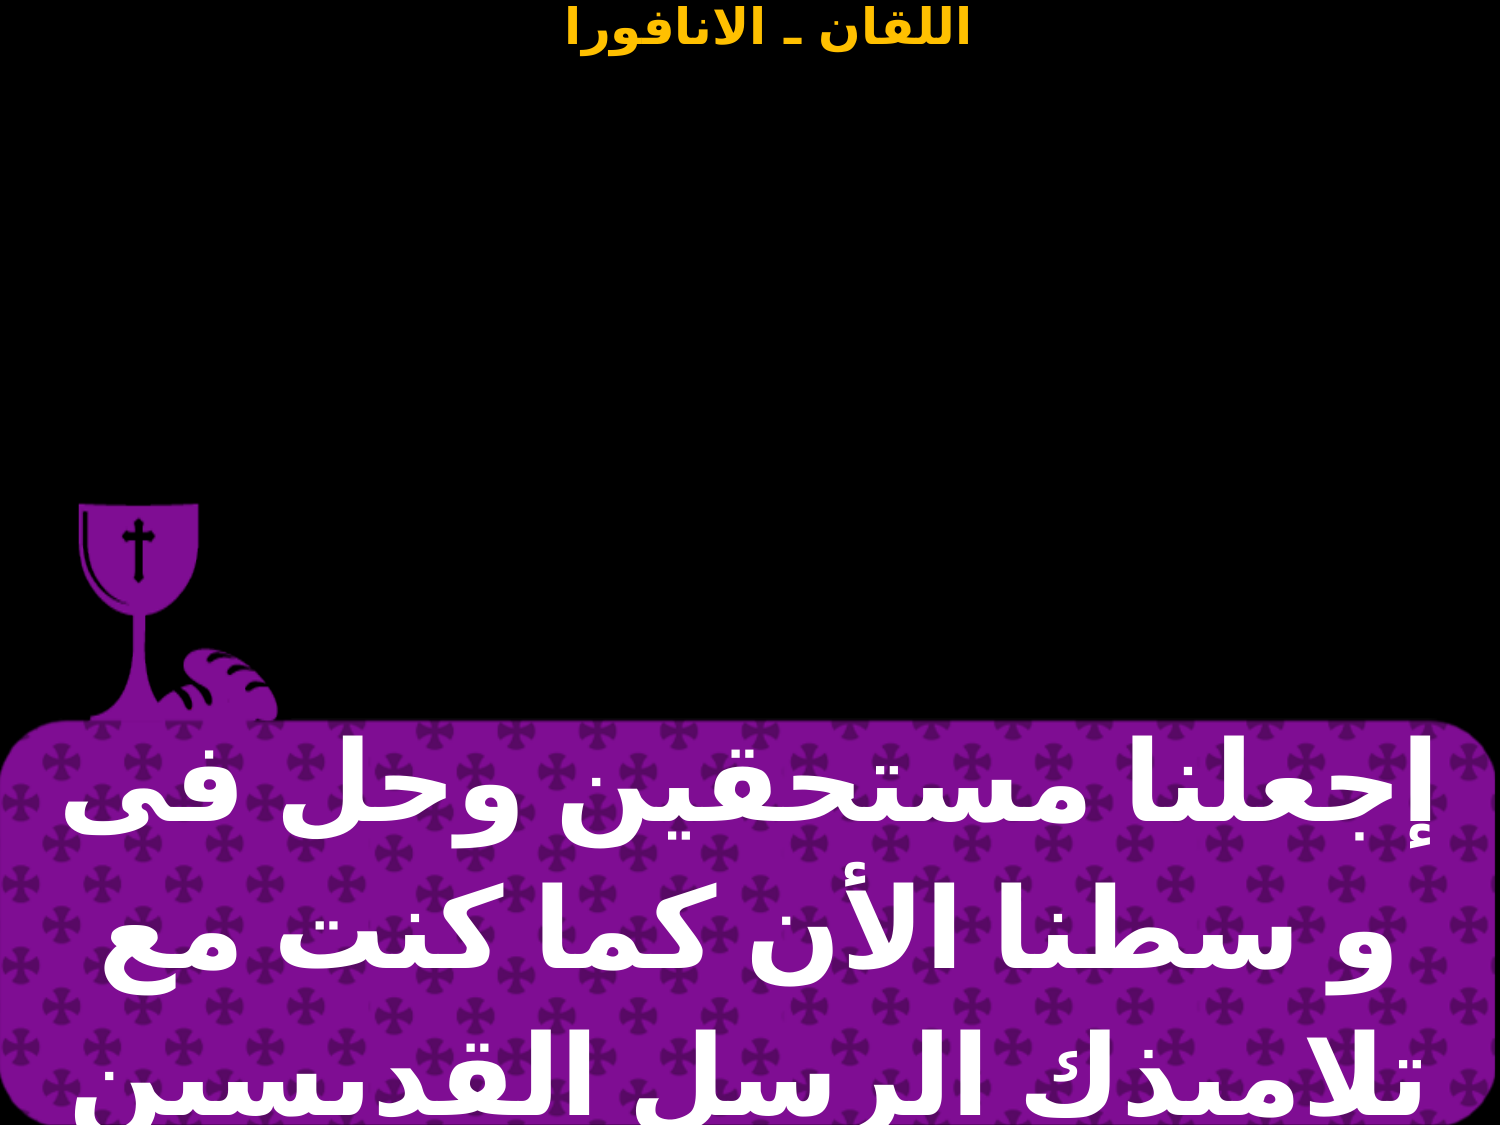

| إجعلنا مستحقين وحل فى و سطنا الأن كما كنت مع تلاميذك الرسل القديسين |
| --- |